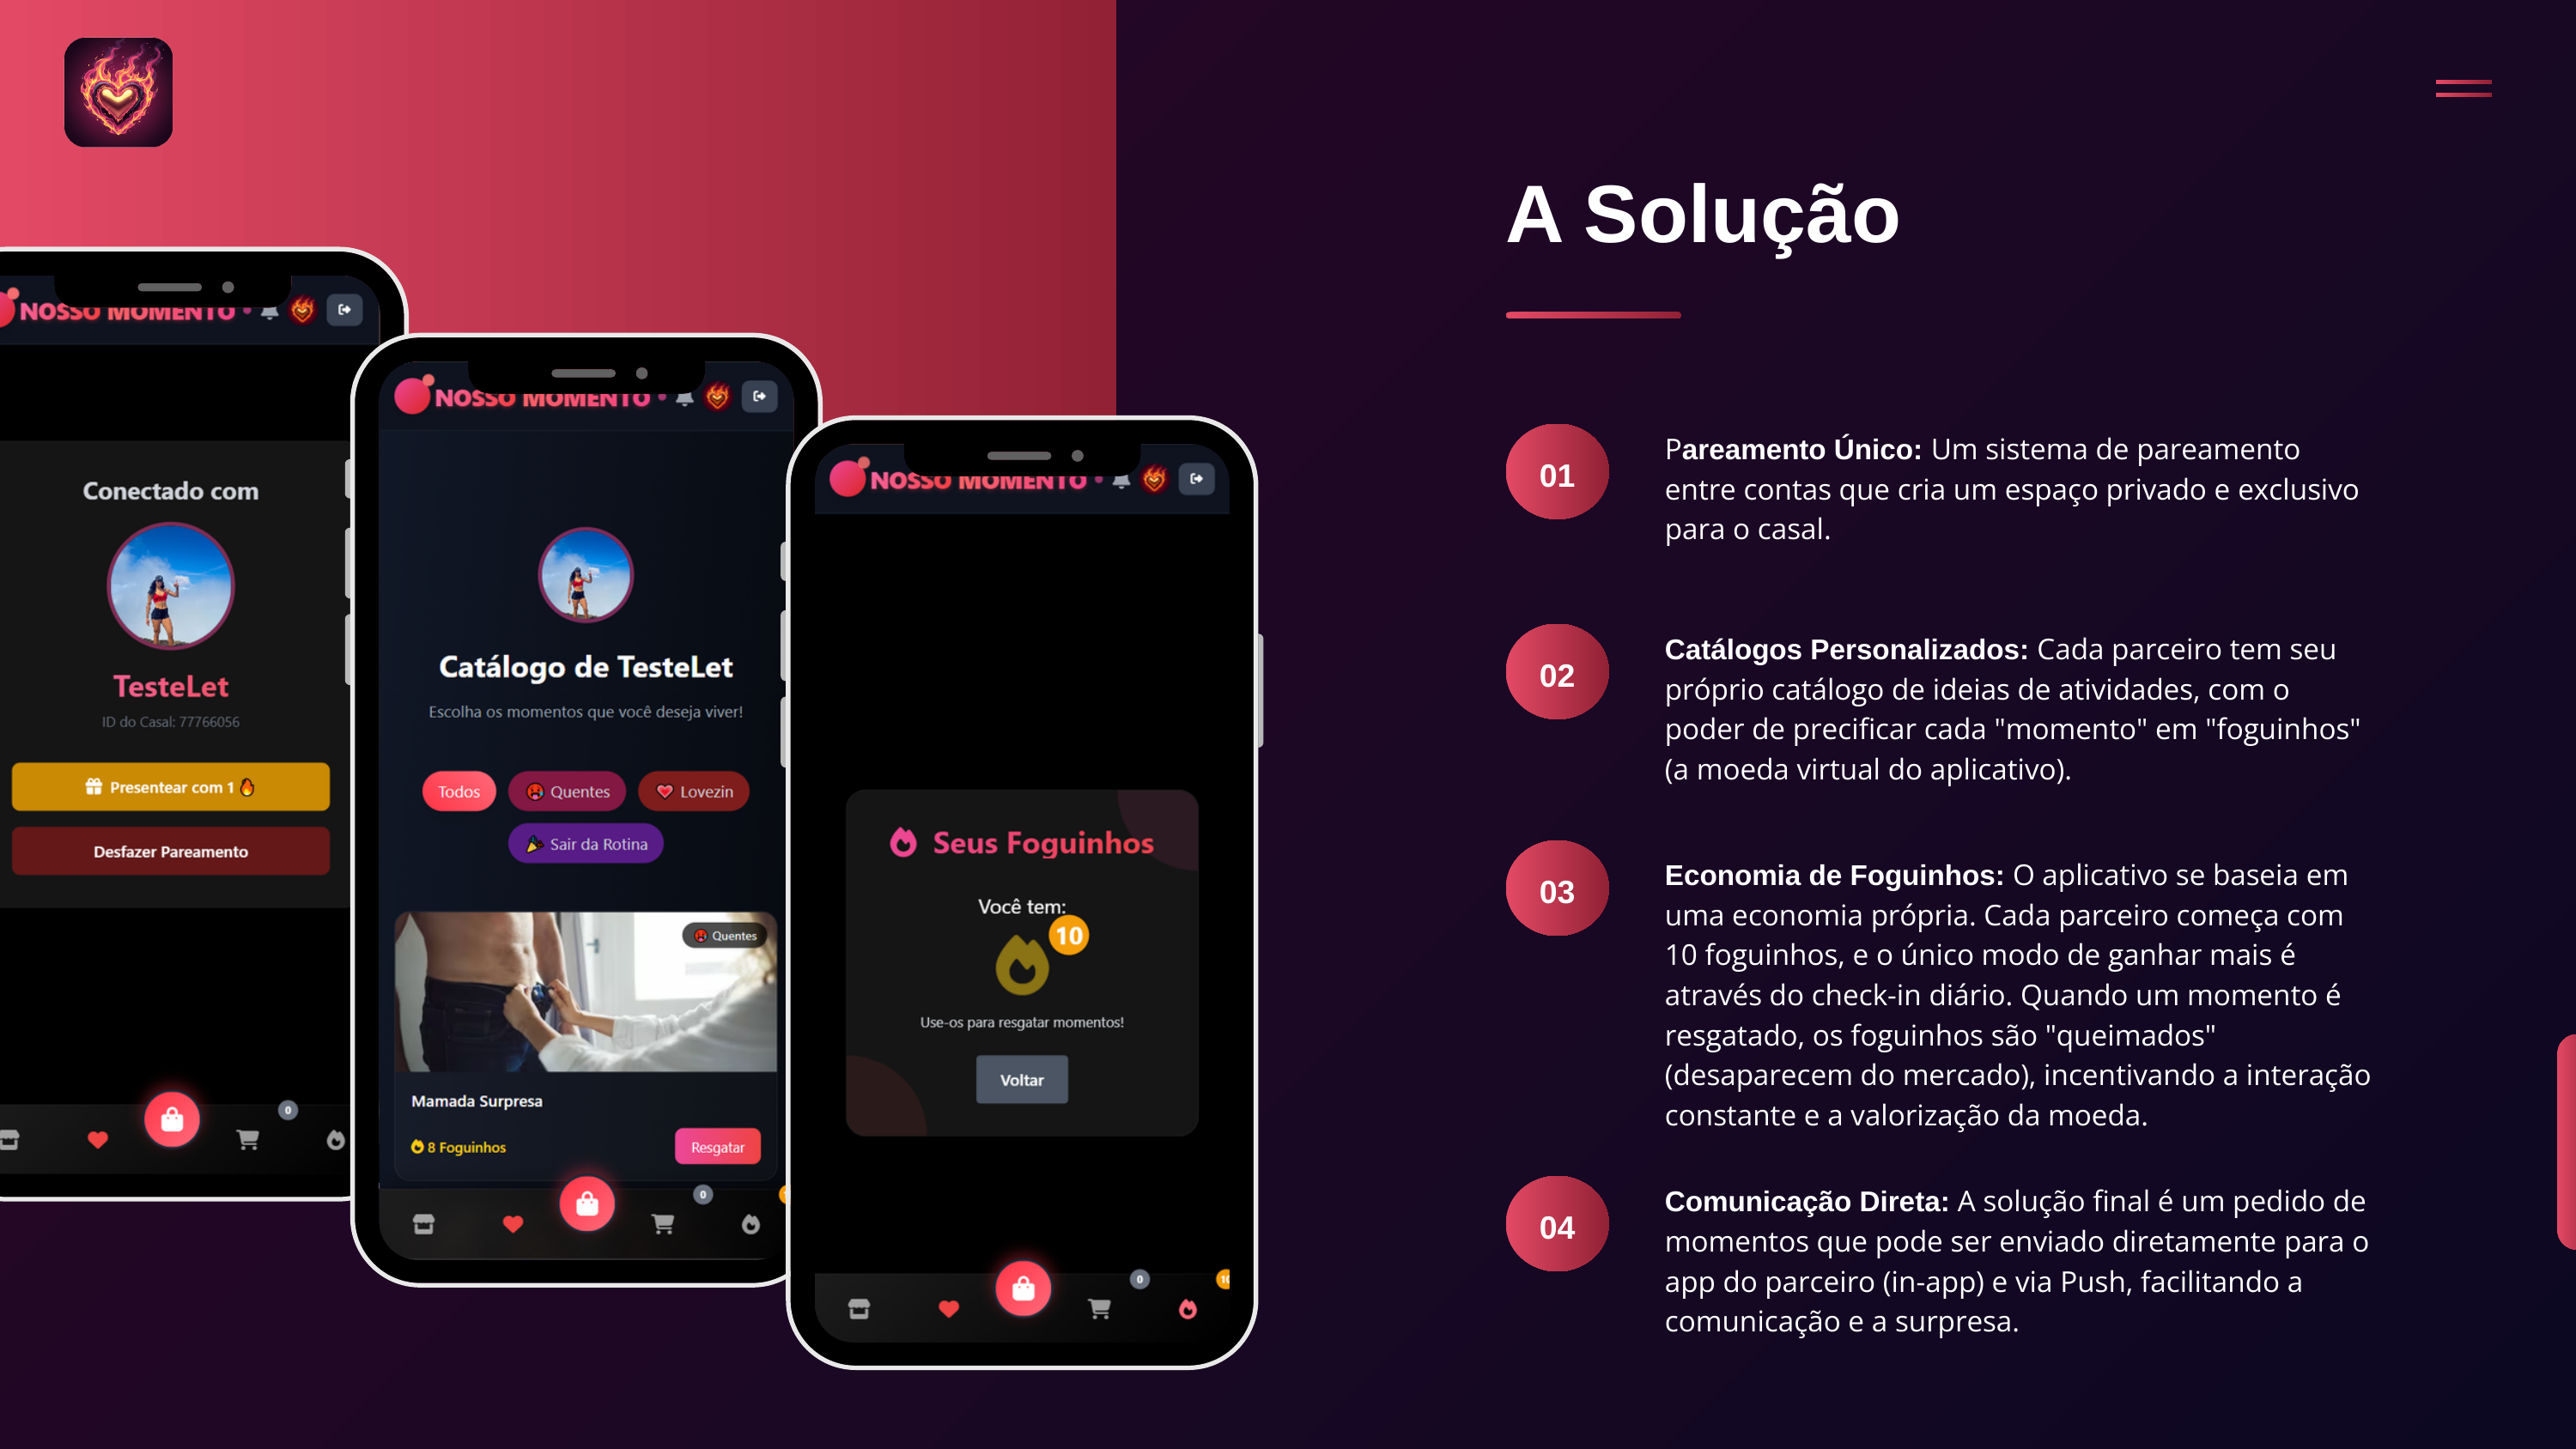

A Solução

Pareamento Único: Um sistema de pareamento entre contas que cria um espaço privado e exclusivo para o casal.
01

Catálogos Personalizados: Cada parceiro tem seu próprio catálogo de ideias de atividades, com o poder de precificar cada "momento" em "foguinhos" (a moeda virtual do aplicativo).

02

Economia de Foguinhos: O aplicativo se baseia em uma economia própria. Cada parceiro começa com 10 foguinhos, e o único modo de ganhar mais é através do check-in diário. Quando um momento é resgatado, os foguinhos são "queimados" (desaparecem do mercado), incentivando a interação constante e a valorização da moeda.
03

Comunicação Direta: A solução final é um pedido de momentos que pode ser enviado diretamente para o app do parceiro (in-app) e via Push, facilitando a comunicação e a surpresa.

04